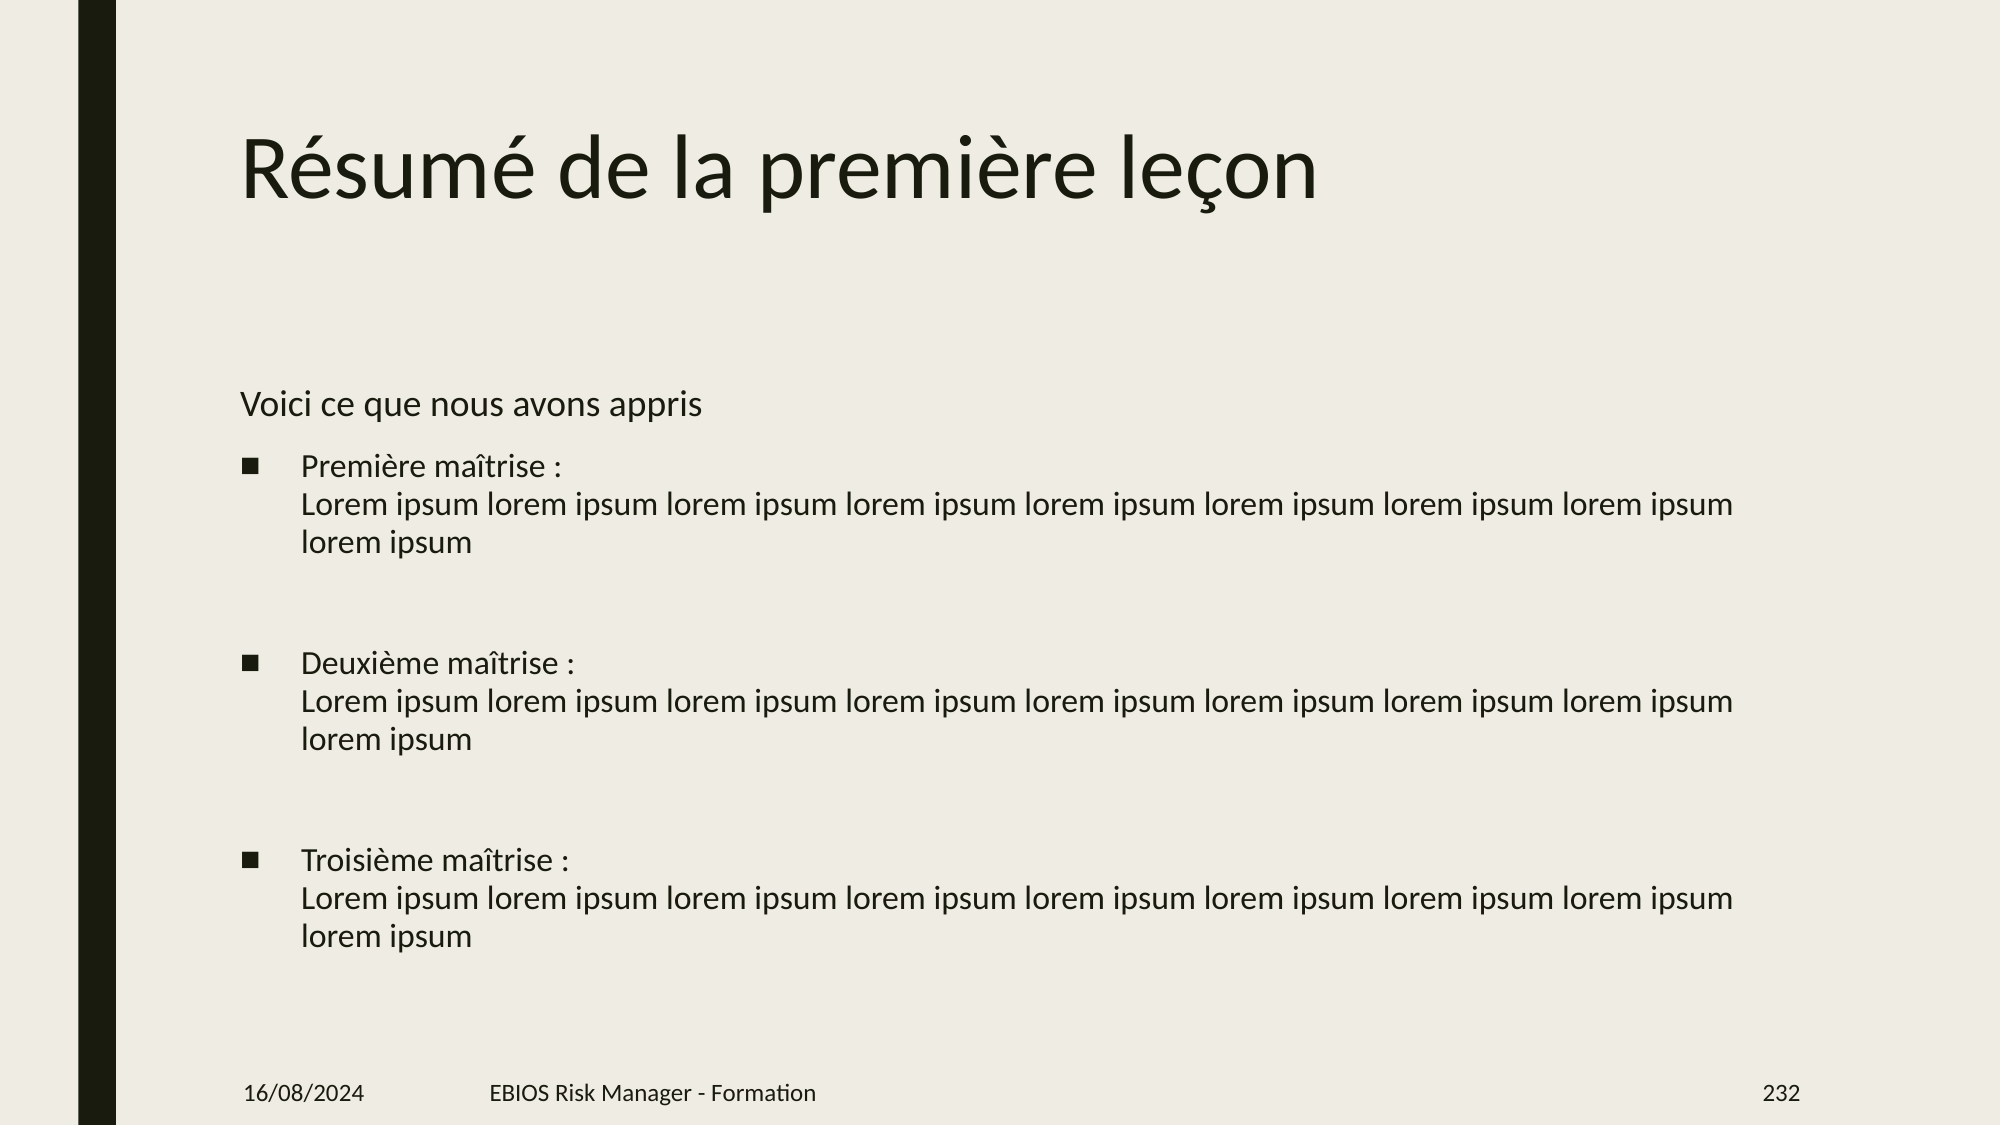

# Résumé de la première leçon
Voici ce que nous avons appris
Première maîtrise :
Lorem ipsum lorem ipsum lorem ipsum lorem ipsum lorem ipsum lorem ipsum lorem ipsum lorem ipsum lorem ipsum

Deuxième maîtrise :
Lorem ipsum lorem ipsum lorem ipsum lorem ipsum lorem ipsum lorem ipsum lorem ipsum lorem ipsum lorem ipsum

Troisième maîtrise :
Lorem ipsum lorem ipsum lorem ipsum lorem ipsum lorem ipsum lorem ipsum lorem ipsum lorem ipsum lorem ipsum
16/08/2024
EBIOS Risk Manager - Formation
232